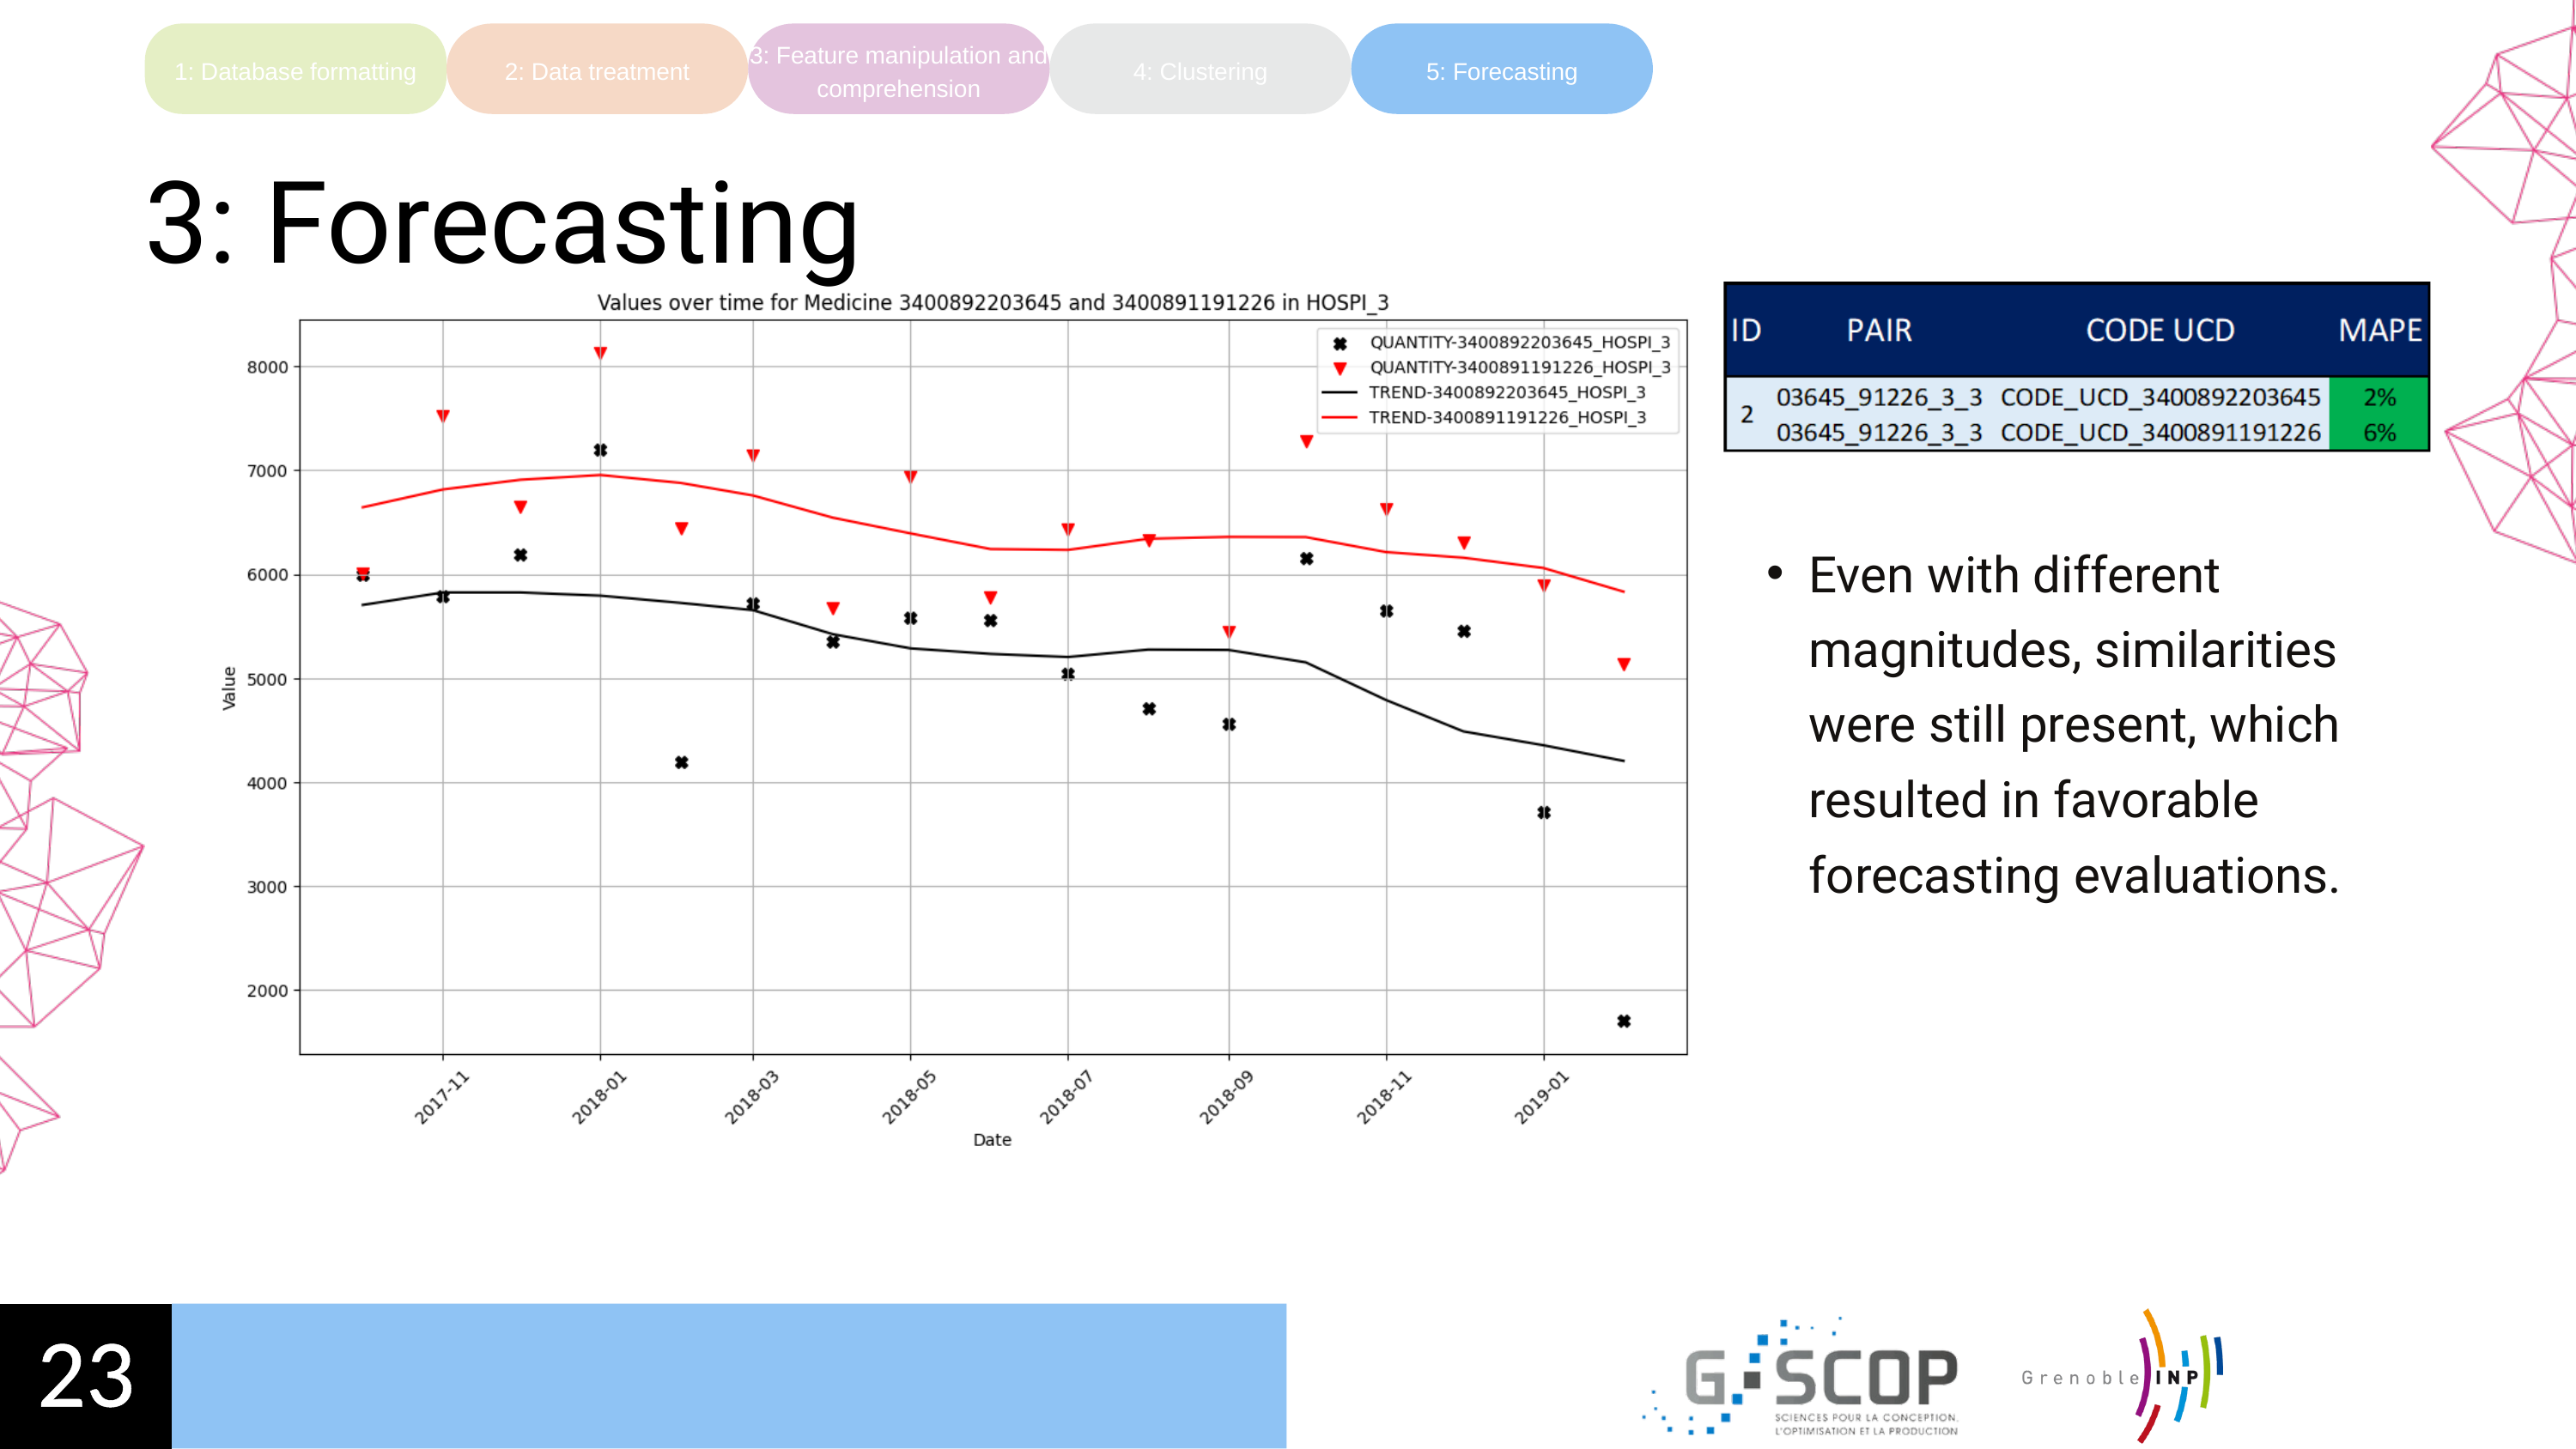

3: Feature manipulation and comprehension
1: Database formatting
2: Data treatment
4: Clustering
5: Forecasting
3: Forecasting

Even with different magnitudes, similarities were still present, which resulted in favorable forecasting evaluations.

23